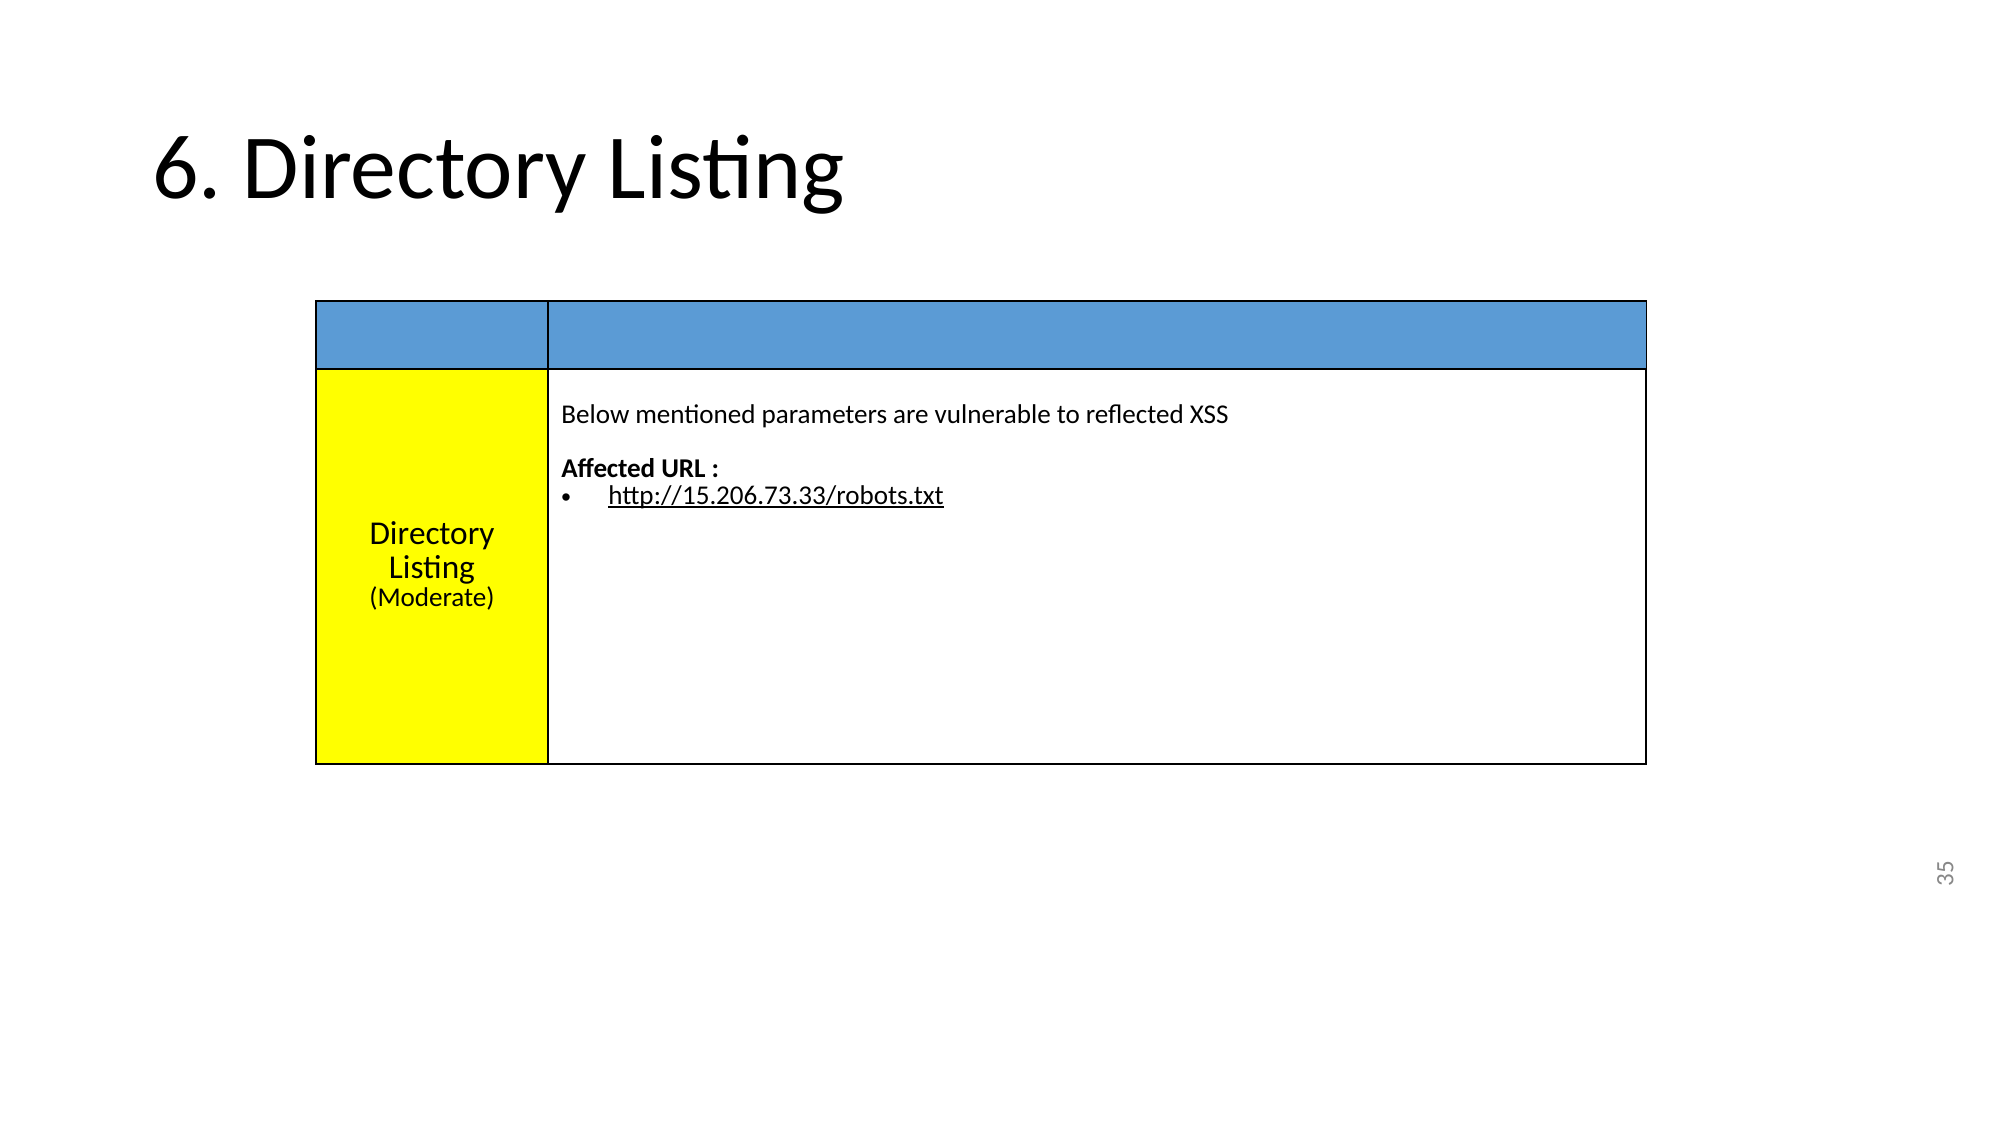

# 6. Directory Listing
|  |  |
| --- | --- |
| Directory Listing (Moderate) | Below mentioned parameters are vulnerable to reflected XSS Affected URL : http://15.206.73.33/robots.txt |
35